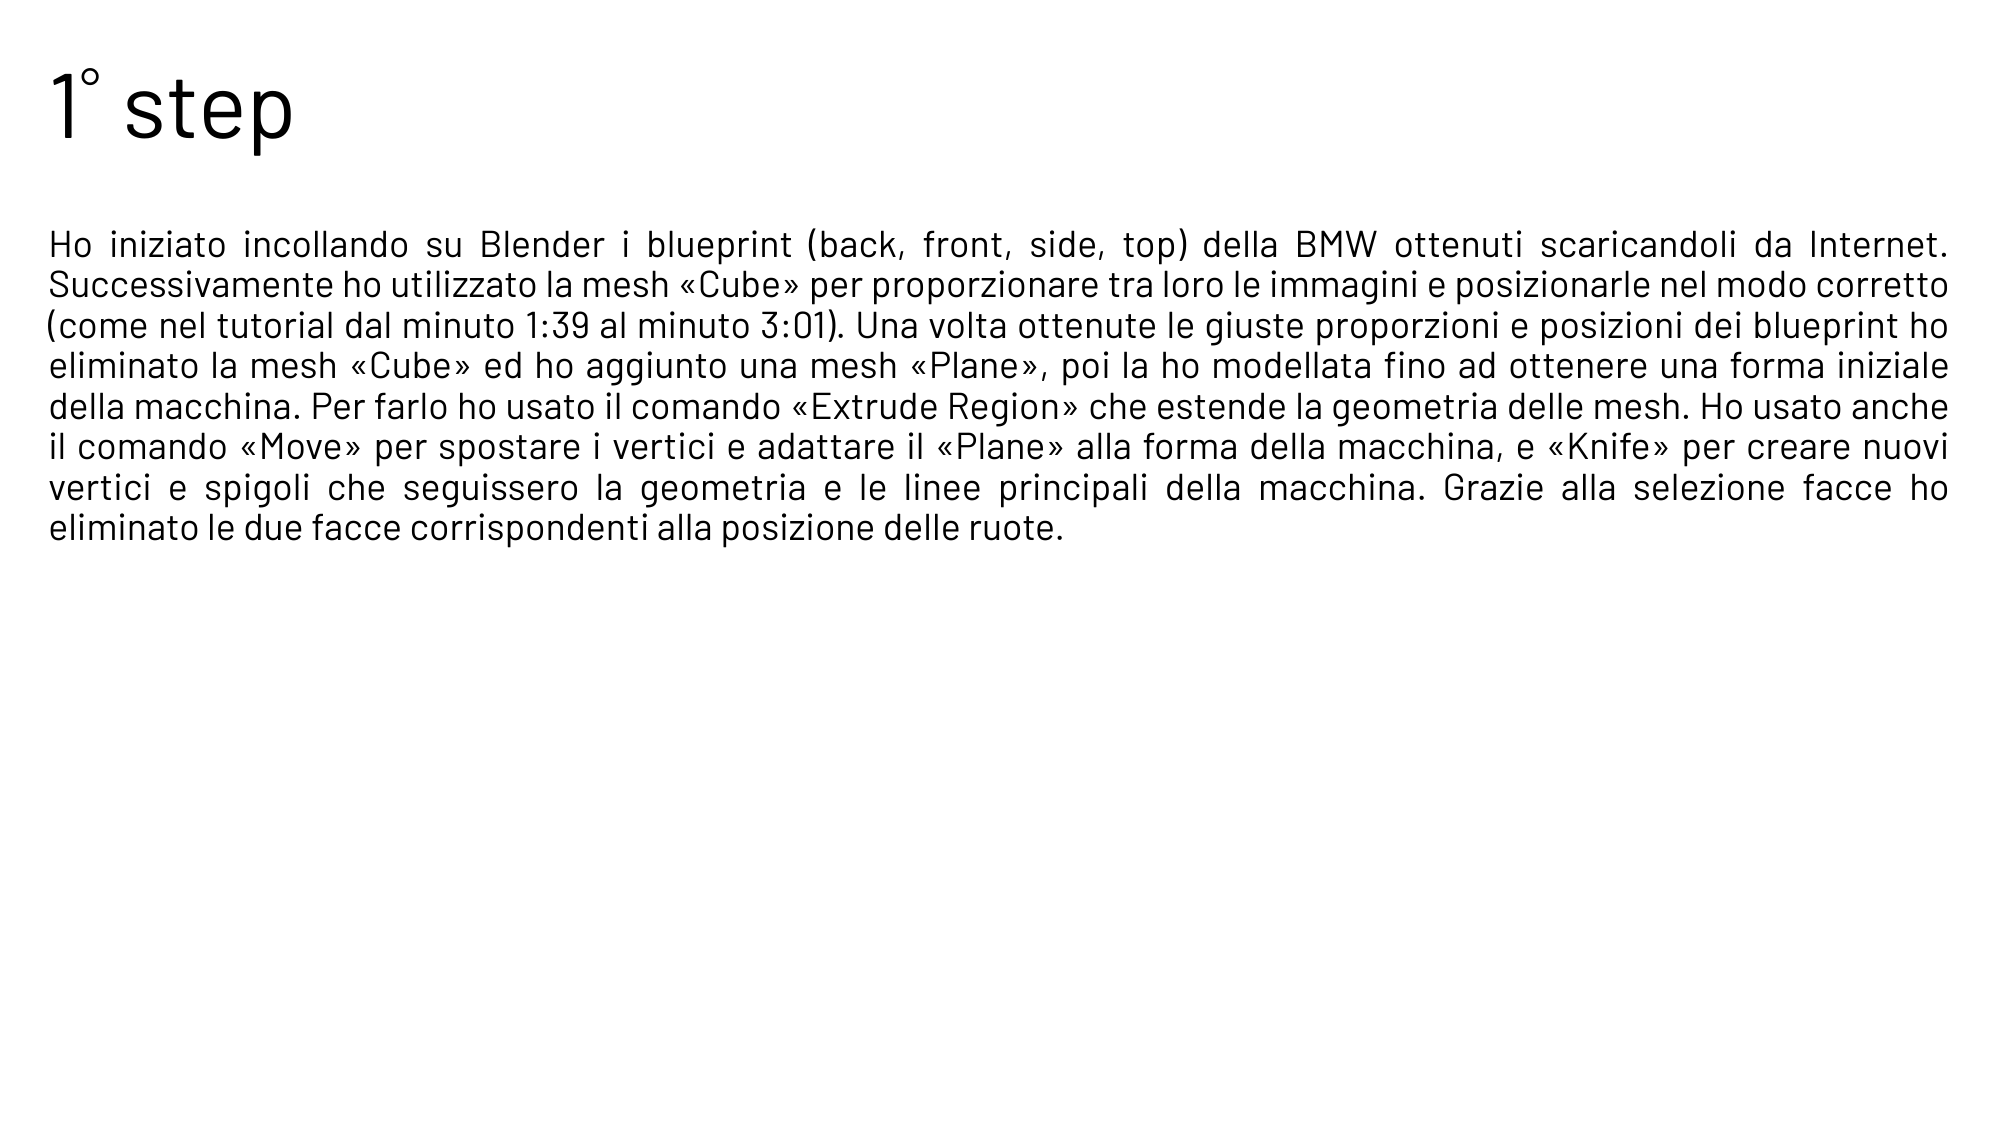

# 1°  step
Ho iniziato incollando su Blender i blueprint (back, front, side, top) della BMW ottenuti scaricandoli da Internet. Successivamente ho utilizzato la mesh «Cube» per proporzionare tra loro le immagini e posizionarle nel modo corretto (come nel tutorial dal minuto 1:39 al minuto 3:01). Una volta ottenute le giuste proporzioni e posizioni dei blueprint ho eliminato la mesh «Cube» ed ho aggiunto una mesh «Plane», poi la ho modellata fino ad ottenere una forma iniziale della macchina. Per farlo ho usato il comando «Extrude Region» che estende la geometria delle mesh. Ho usato anche il comando «Move» per spostare i vertici e adattare il «Plane» alla forma della macchina, e «Knife» per creare nuovi vertici e spigoli che seguissero la geometria e le linee principali della macchina. Grazie alla selezione facce ho eliminato le due facce corrispondenti alla posizione delle ruote.